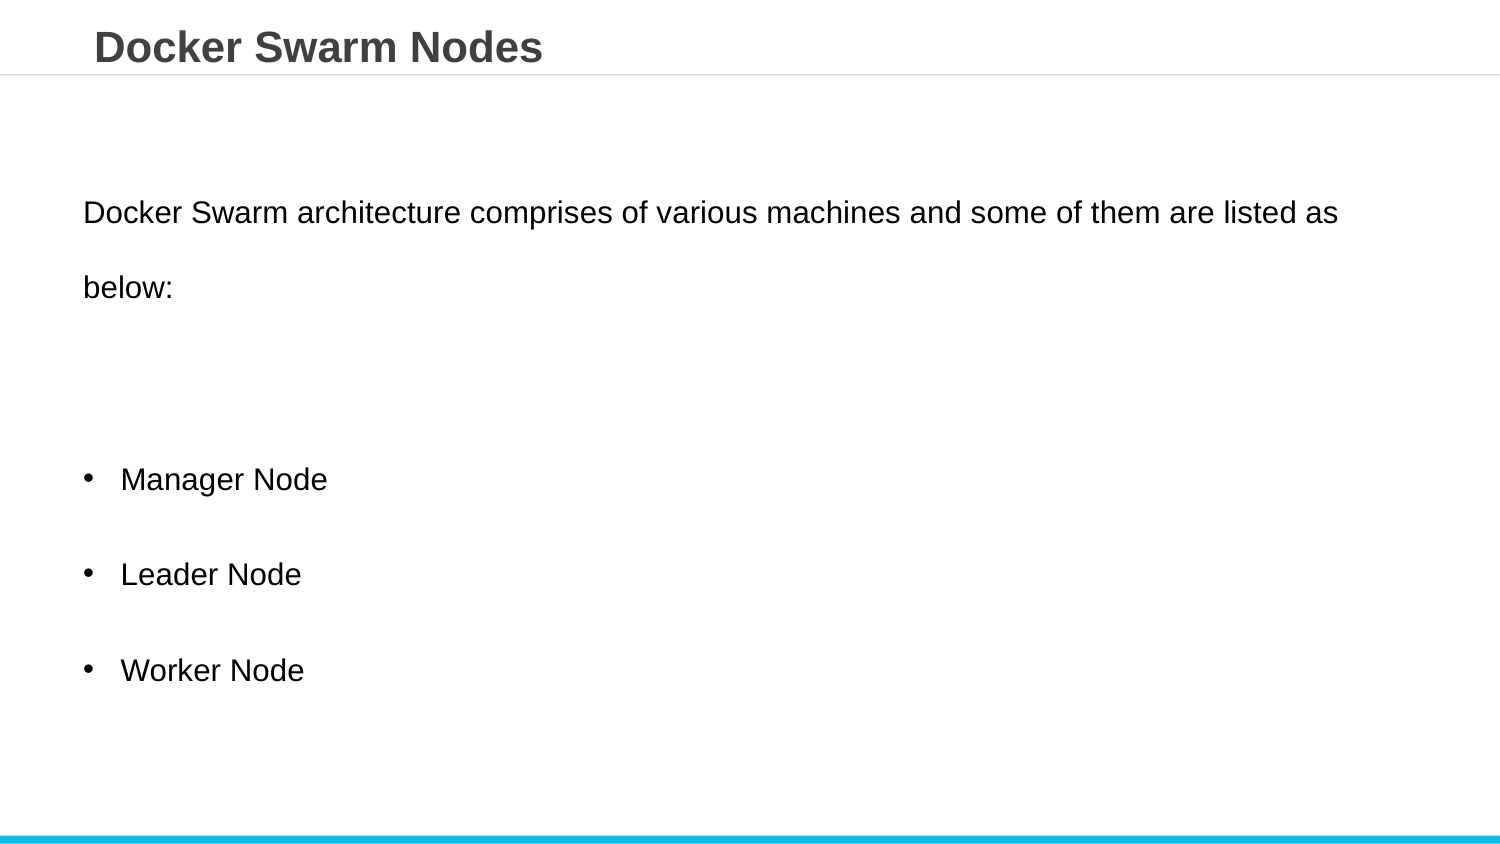

Docker Swarm Nodes
Docker Swarm architecture comprises of various machines and some of them are listed as below:

Manager Node
Leader Node
Worker Node